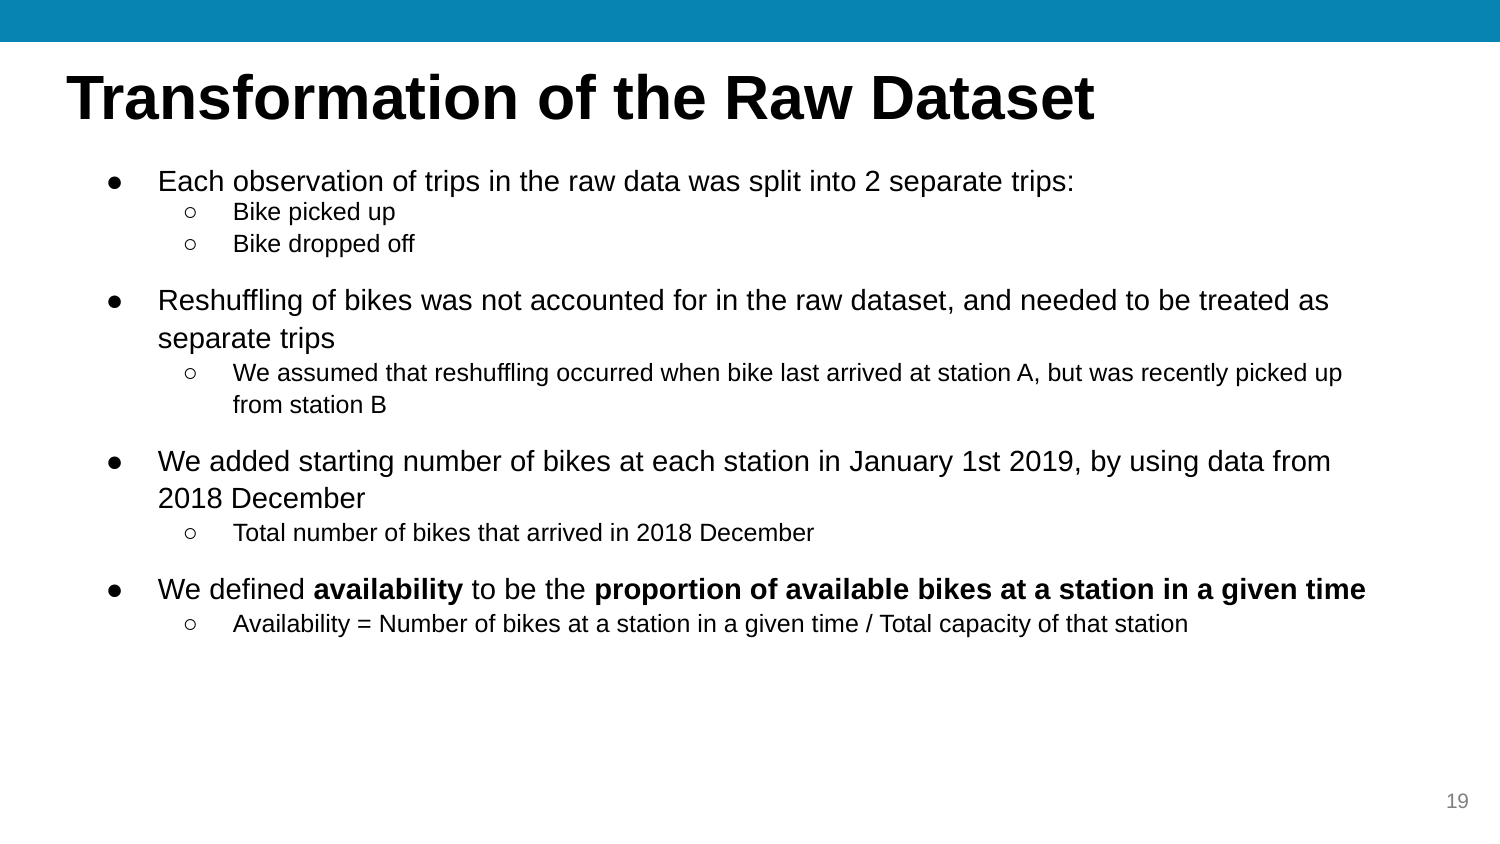

# Transformation of the Raw Dataset
Each observation of trips in the raw data was split into 2 separate trips:
Bike picked up
Bike dropped off
Reshuffling of bikes was not accounted for in the raw dataset, and needed to be treated as separate trips
We assumed that reshuffling occurred when bike last arrived at station A, but was recently picked up from station B
We added starting number of bikes at each station in January 1st 2019, by using data from 2018 December
Total number of bikes that arrived in 2018 December
We defined availability to be the proportion of available bikes at a station in a given time
Availability = Number of bikes at a station in a given time / Total capacity of that station

19